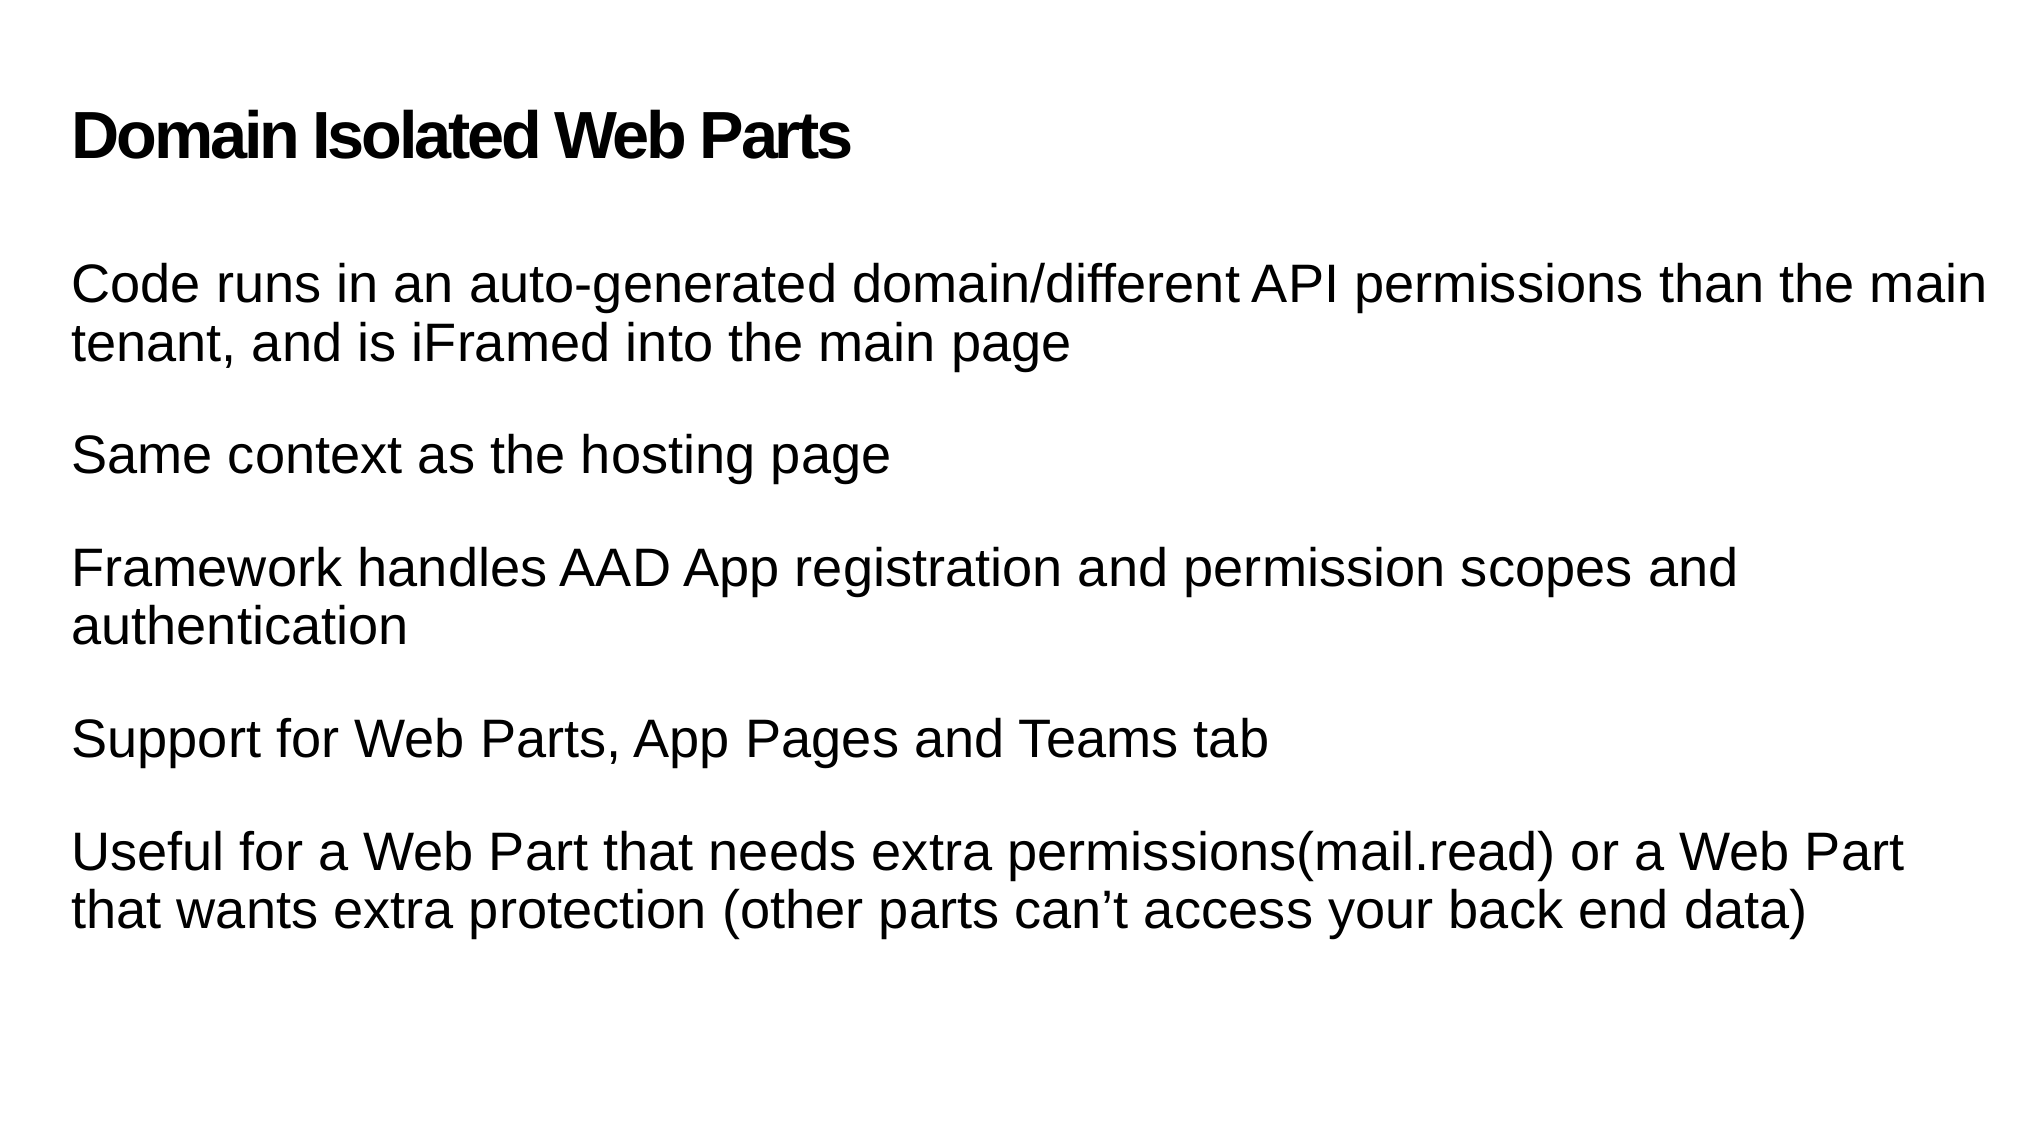

# Domain Isolated Web Parts
Code runs in an auto-generated domain/different API permissions than the main tenant, and is iFramed into the main page
Same context as the hosting page
Framework handles AAD App registration and permission scopes and authentication
Support for Web Parts, App Pages and Teams tab
Useful for a Web Part that needs extra permissions(mail.read) or a Web Part that wants extra protection (other parts can’t access your back end data)